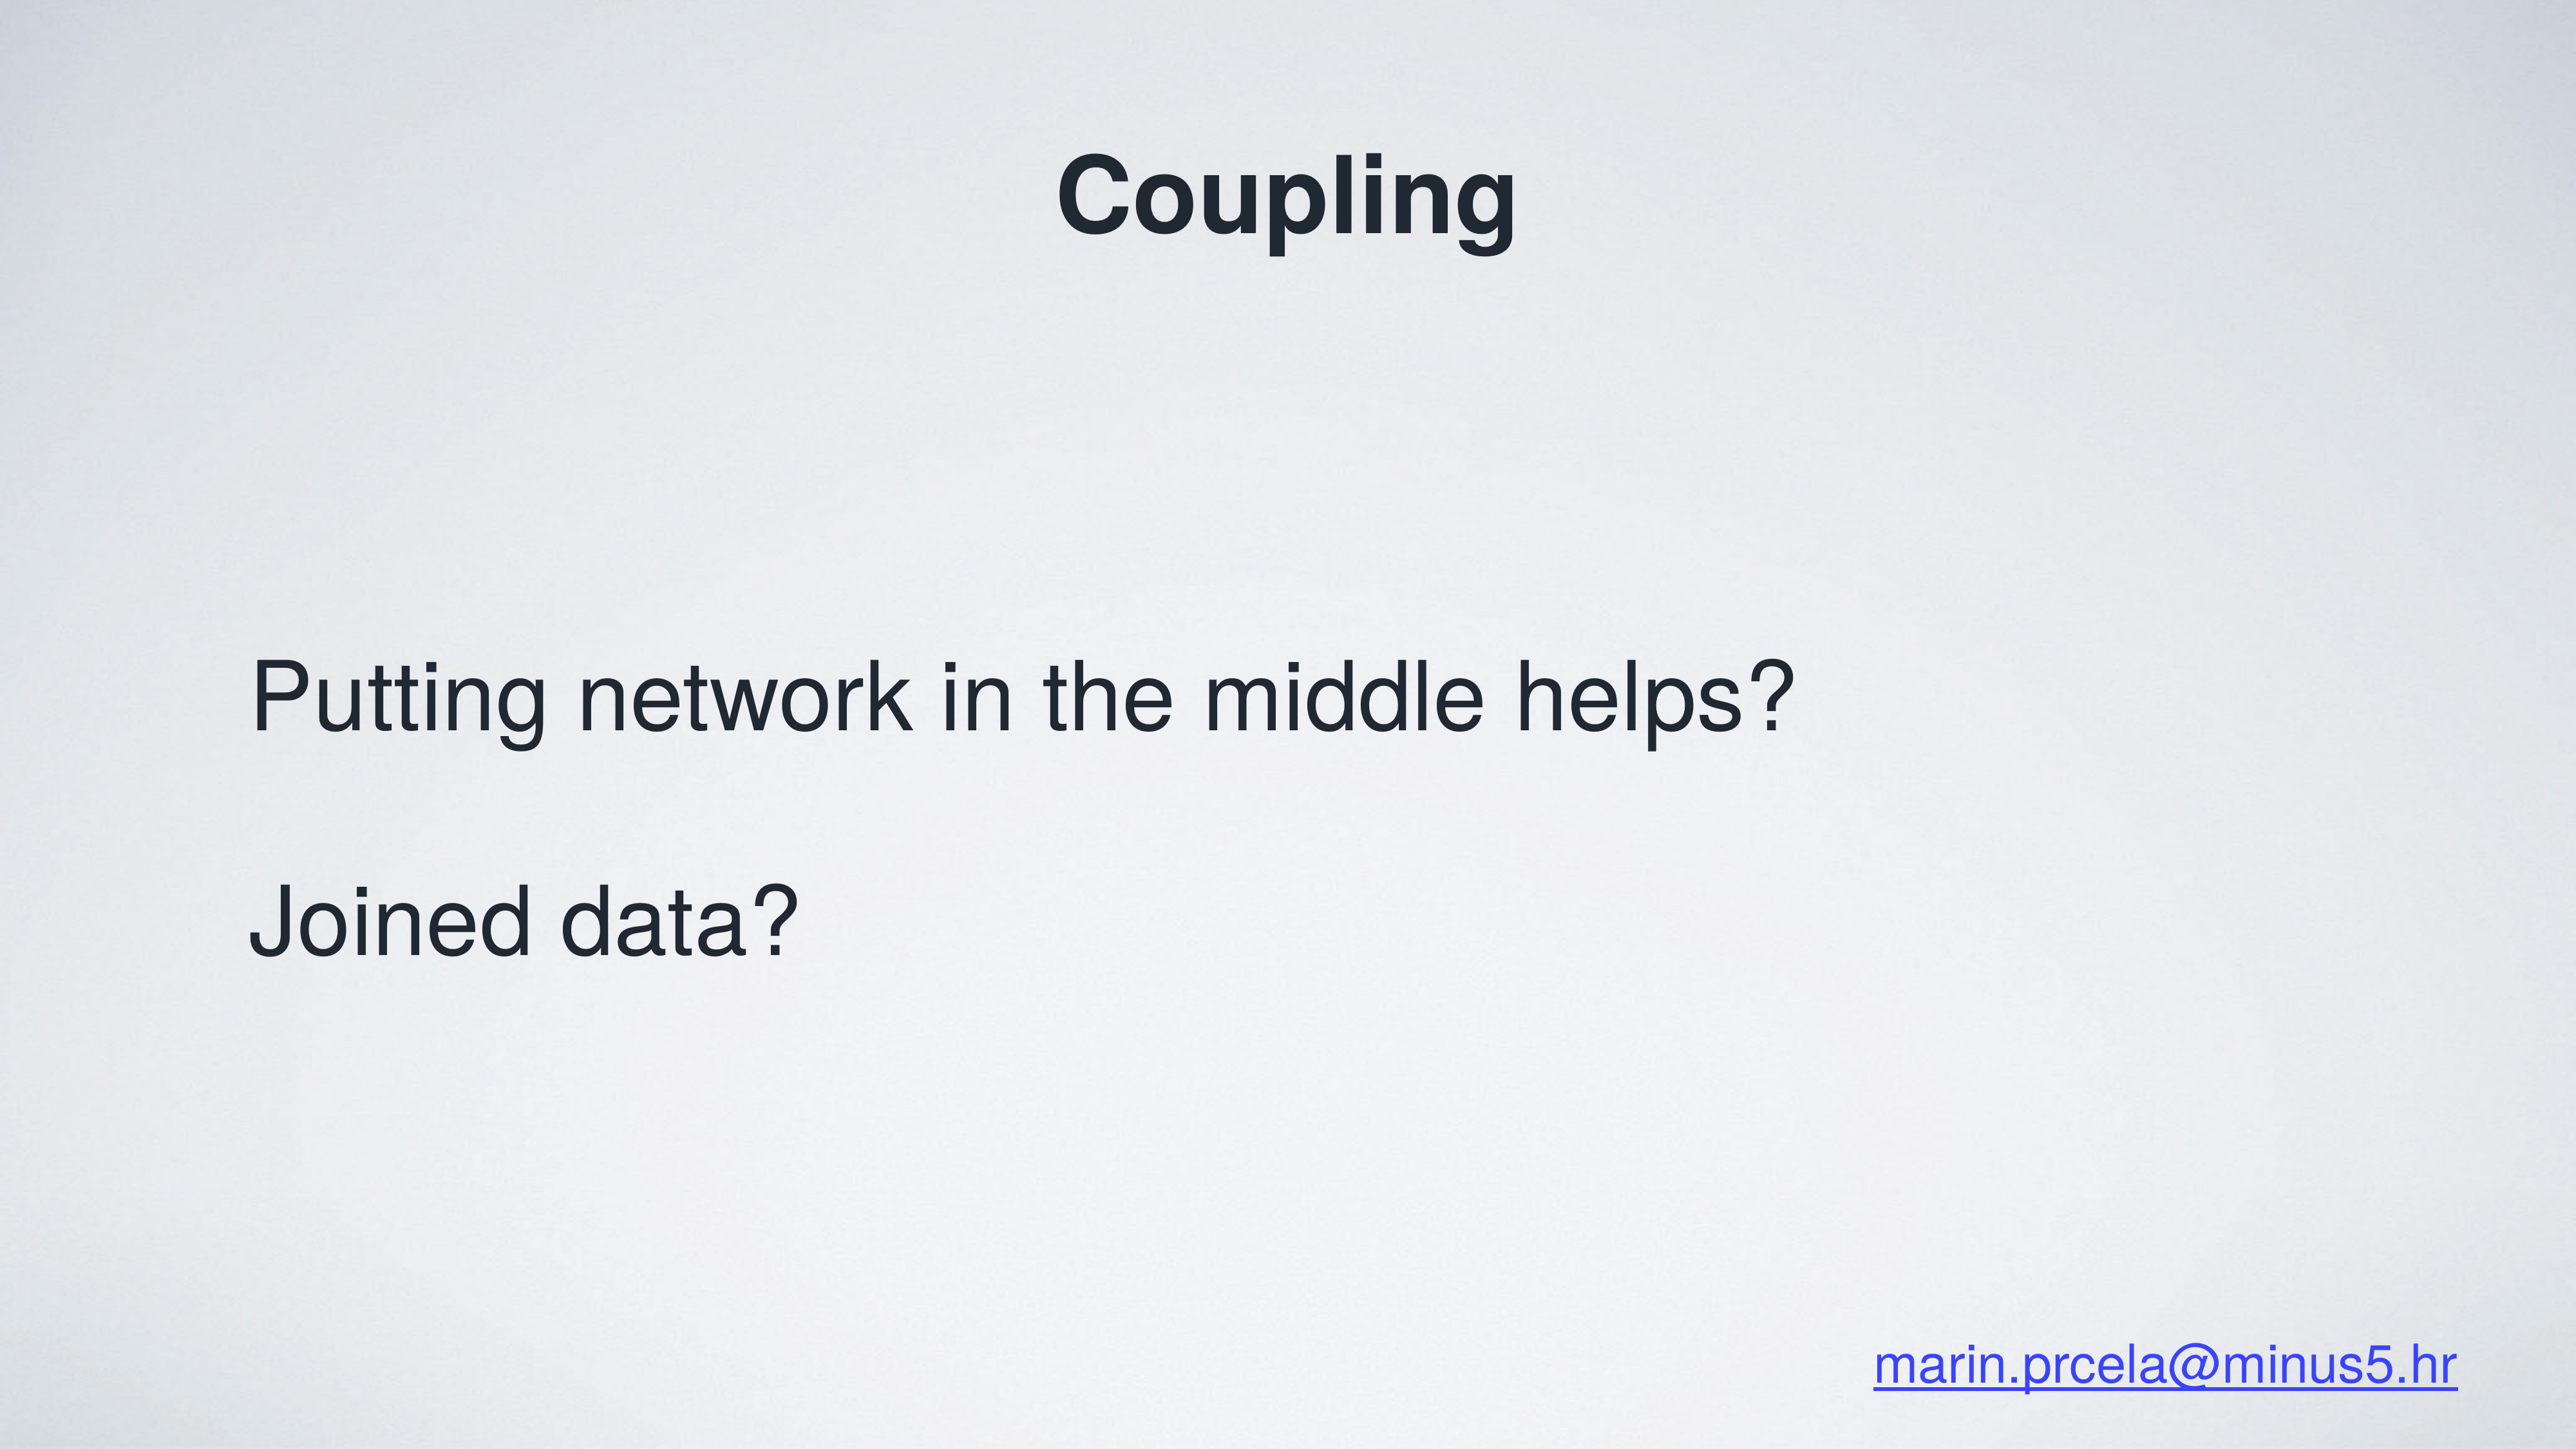

# Coupling
Putting network in the middle helps?
Joined data?
marin.prcela@minus5.hr